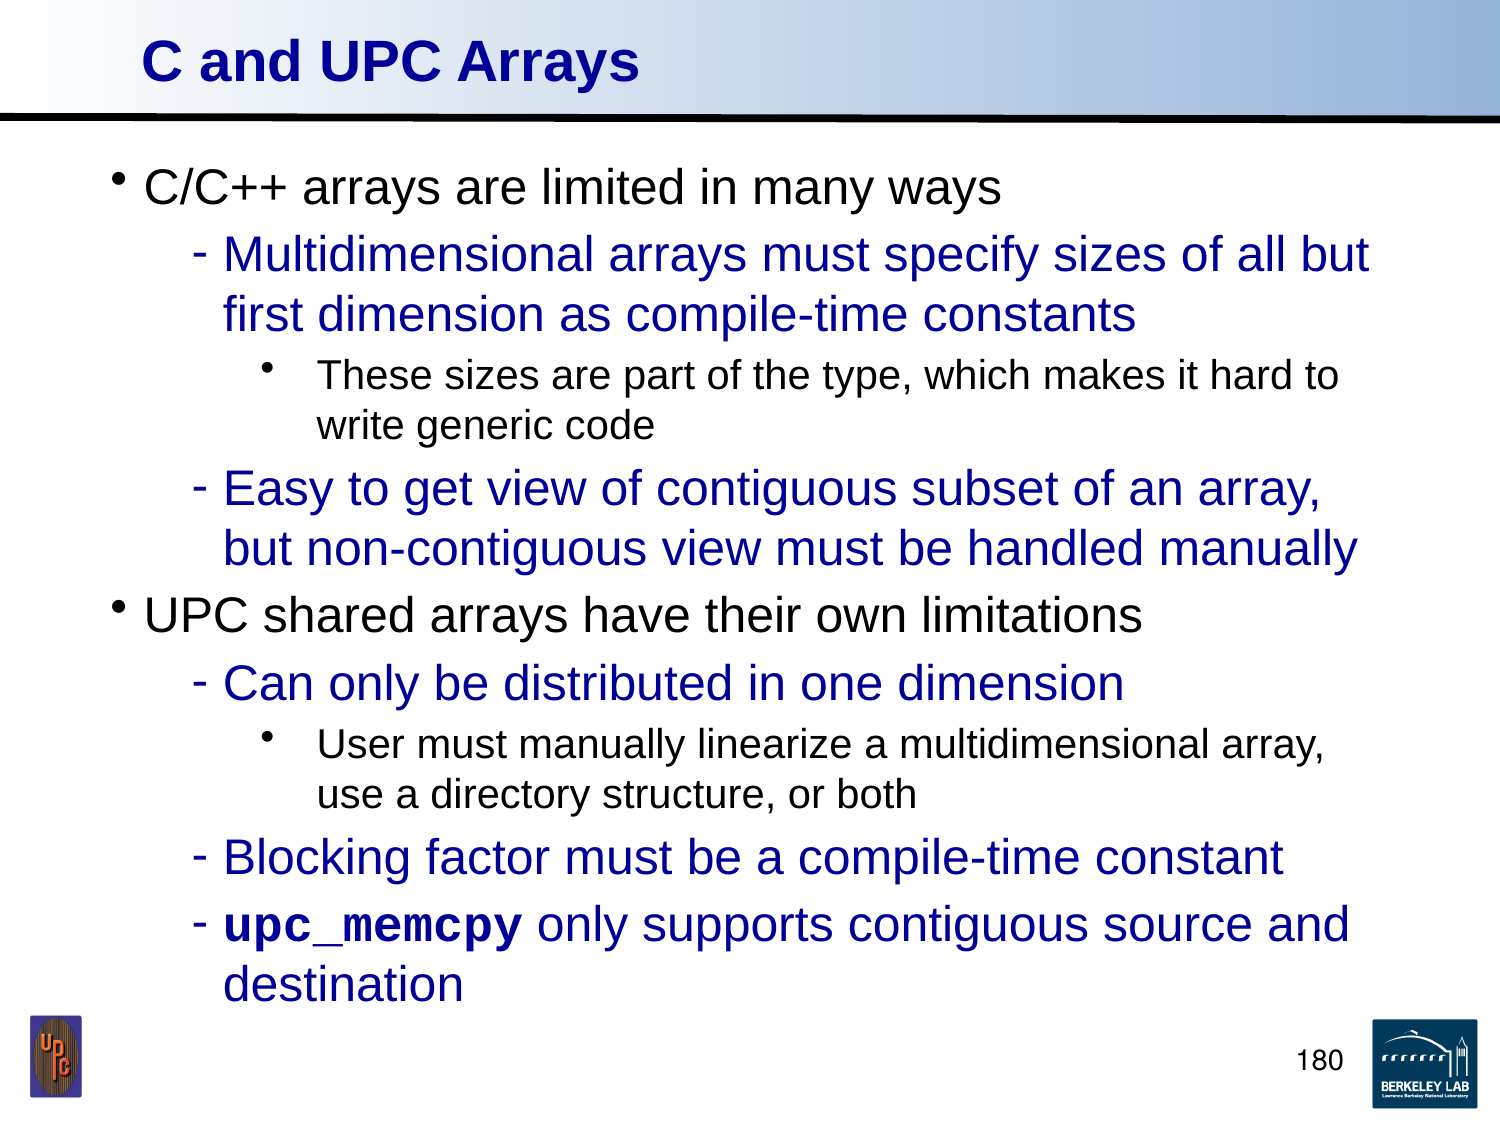

# C and UPC Arrays
C/C++ arrays are limited in many ways
Multidimensional arrays must specify sizes of all but first dimension as compile-time constants
These sizes are part of the type, which makes it hard to write generic code
Easy to get view of contiguous subset of an array, but non-contiguous view must be handled manually
UPC shared arrays have their own limitations
Can only be distributed in one dimension
User must manually linearize a multidimensional array, use a directory structure, or both
Blocking factor must be a compile-time constant
upc_memcpy only supports contiguous source and destination
180